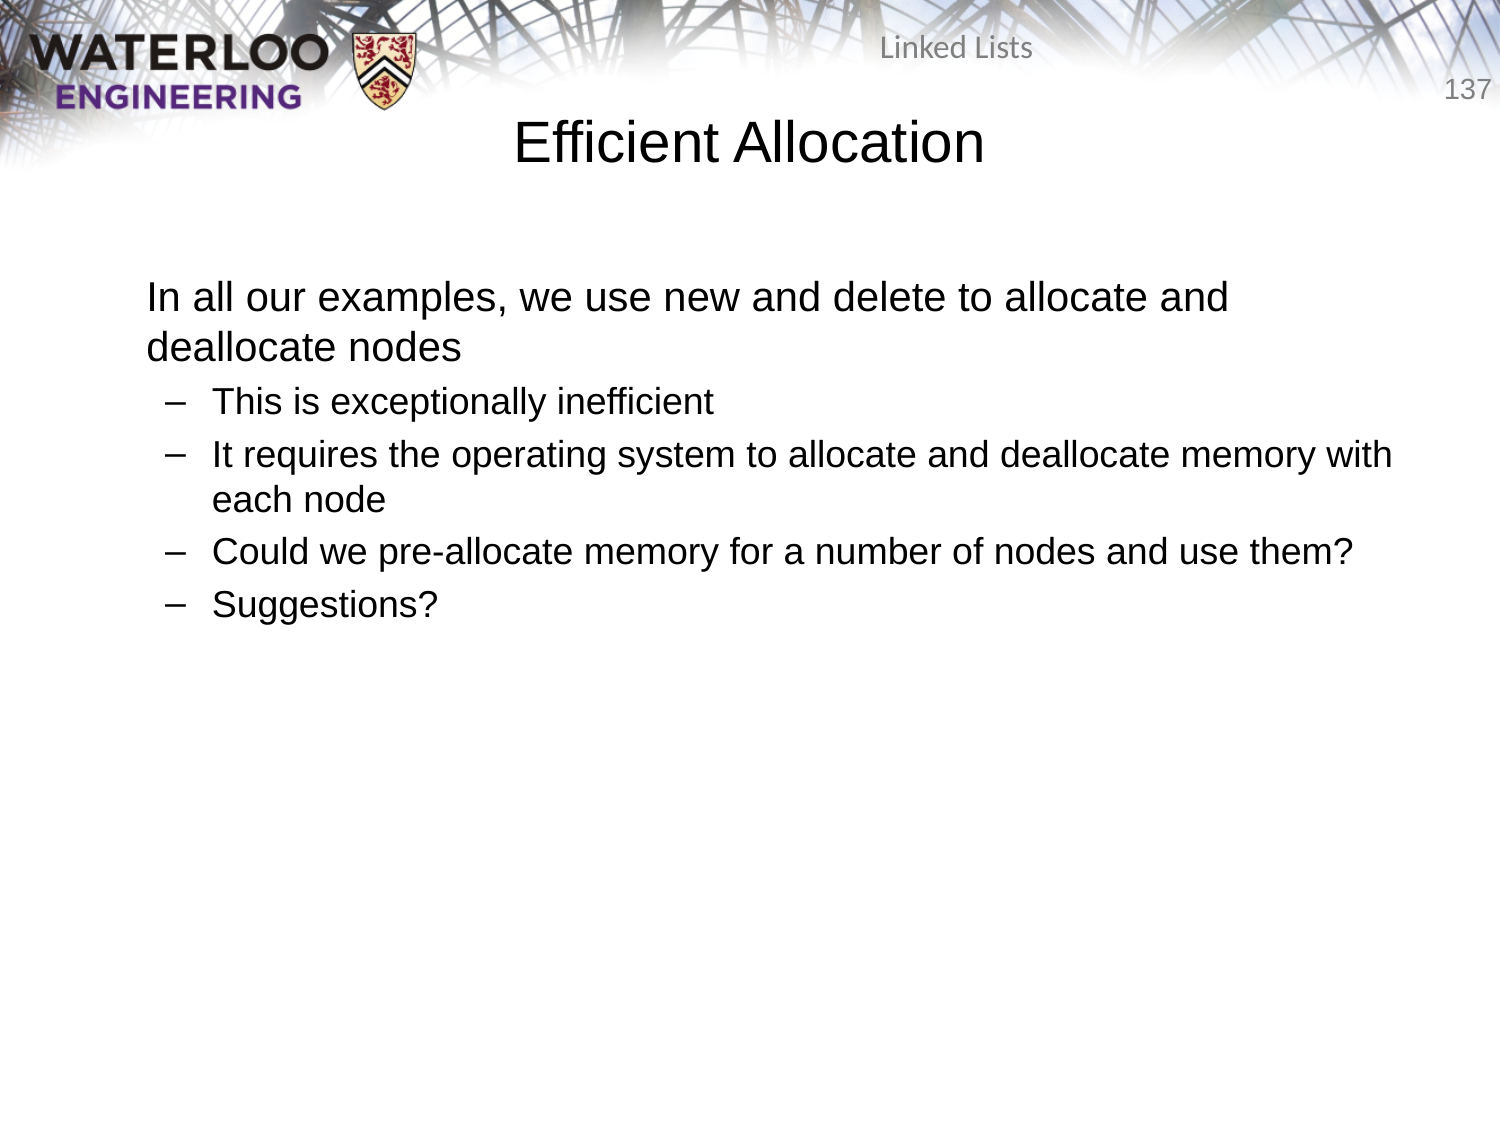

# Efficient Allocation
	In all our examples, we use new and delete to allocate and deallocate nodes
This is exceptionally inefficient
It requires the operating system to allocate and deallocate memory with each node
Could we pre-allocate memory for a number of nodes and use them?
Suggestions?